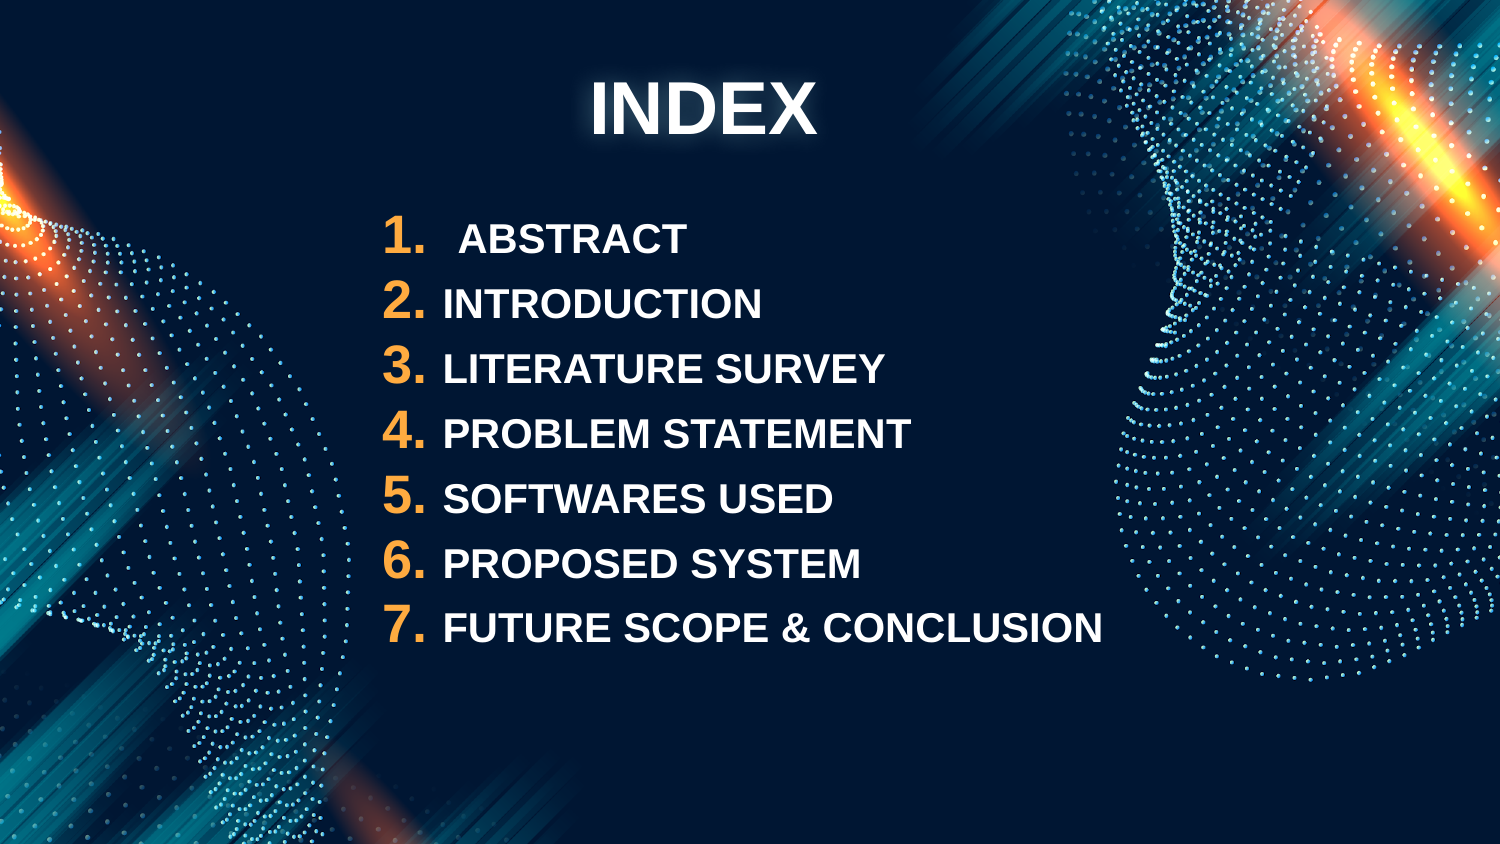

# INDEX
1.  ABSTRACT
2. INTRODUCTION
3. LITERATURE SURVEY
4. PROBLEM STATEMENT
5. SOFTWARES USED
6. PROPOSED SYSTEM
7. FUTURE SCOPE & CONCLUSION